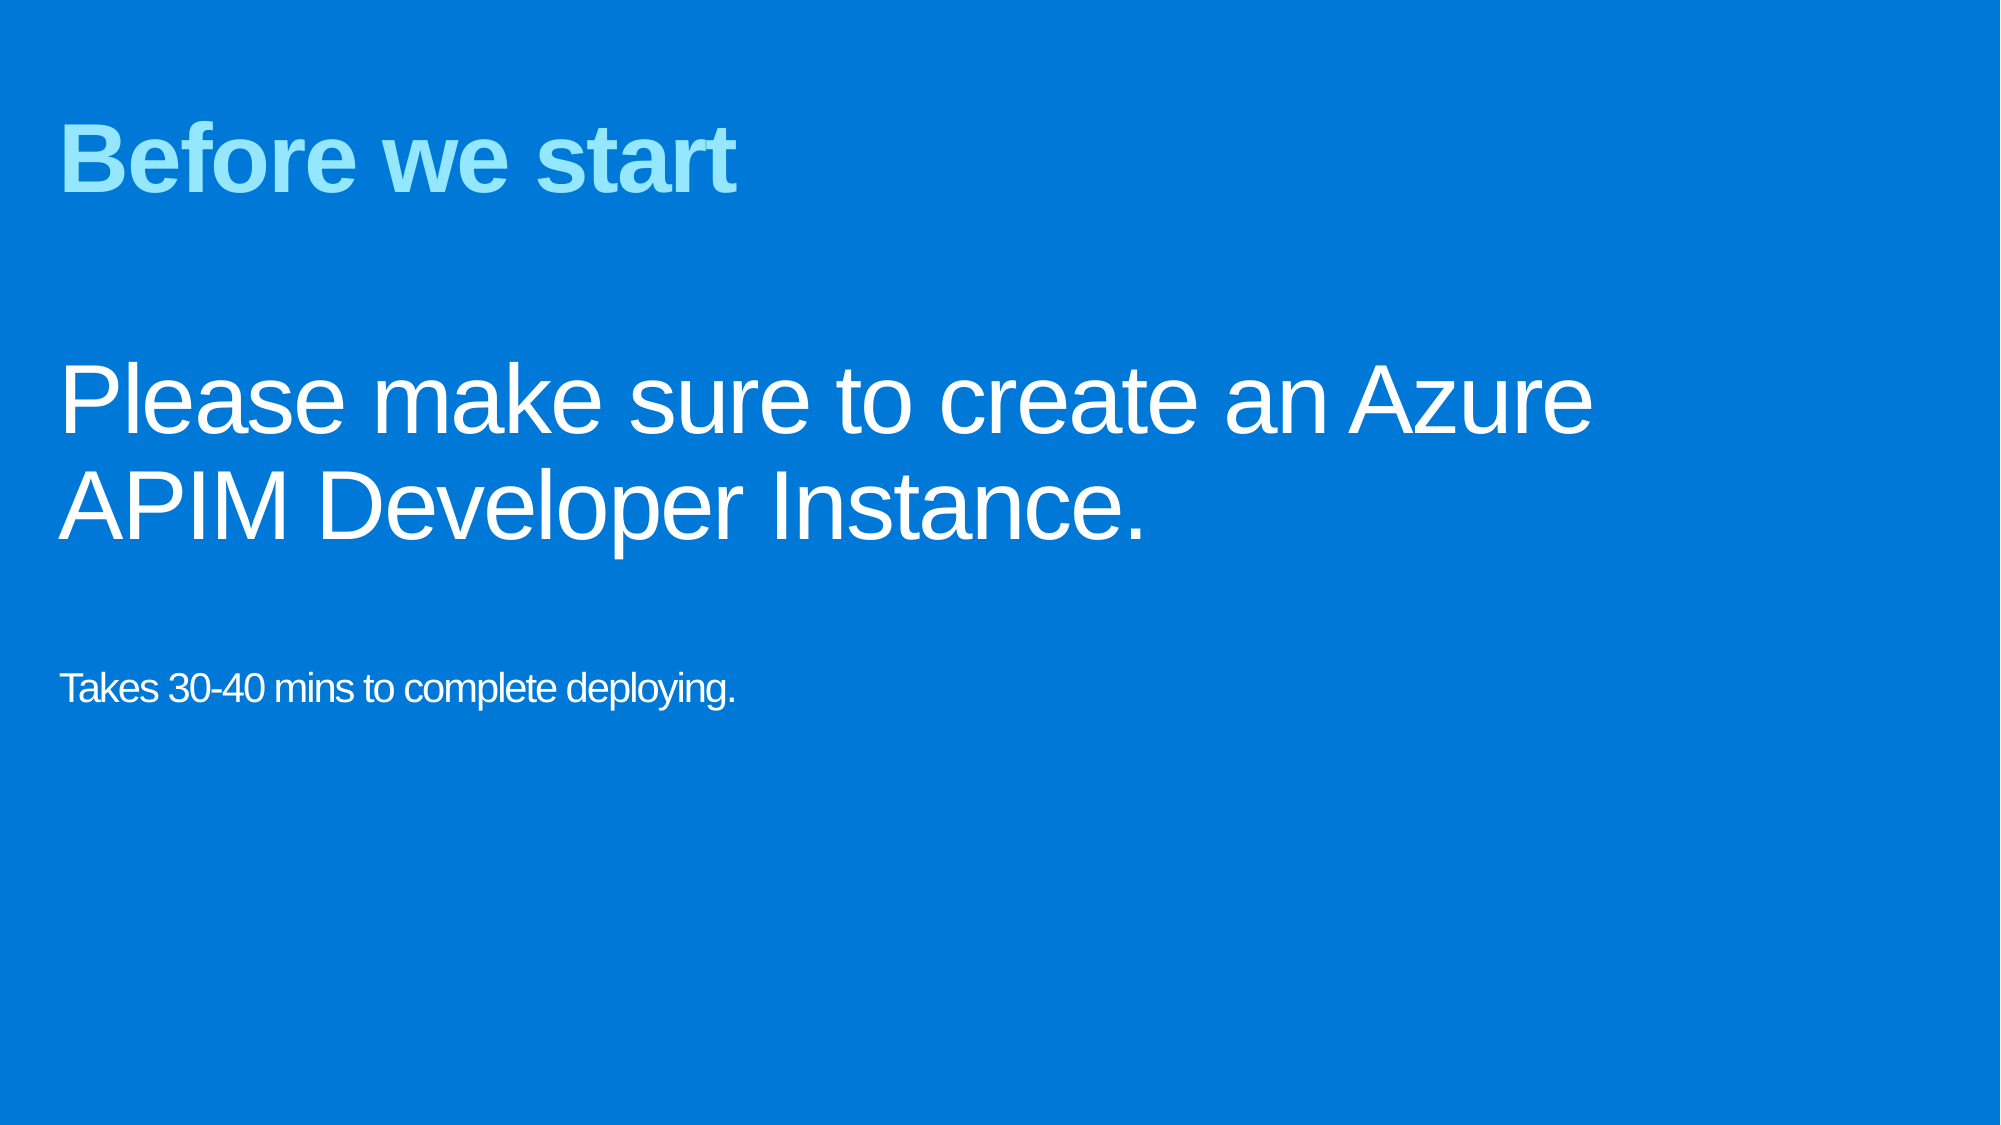

Before we start
Please make sure to create an Azure APIM Developer Instance.

Takes 30-40 mins to complete deploying.